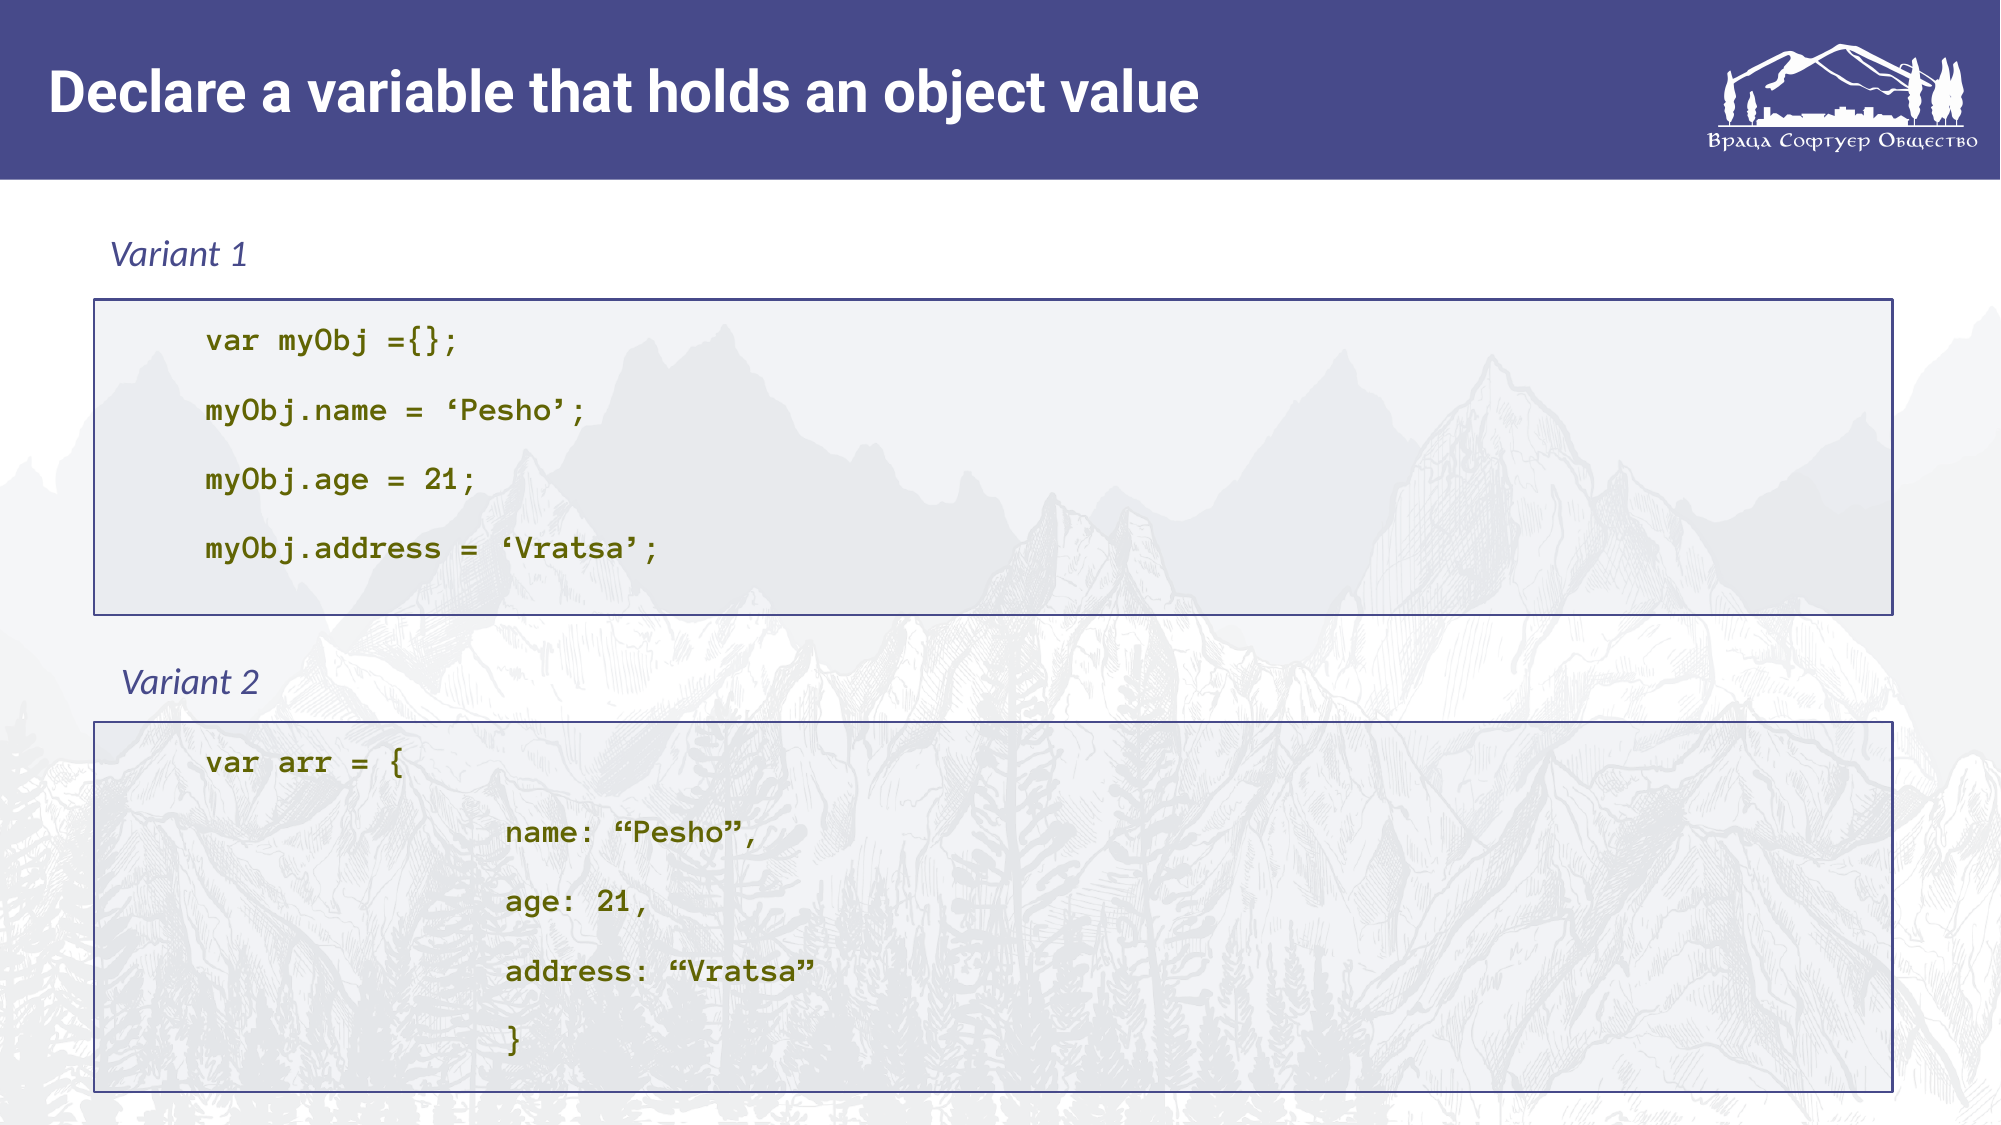

# Declare a variable that holds an object value
Variant 1
var myObj ={};
myObj.name = ‘Pesho’;
myObj.age = 21;
myObj.address = ‘Vratsa’;
Variant 2
var arr = {
		name: “Pesho”,
		age: 21,
		address: “Vratsa”
		}